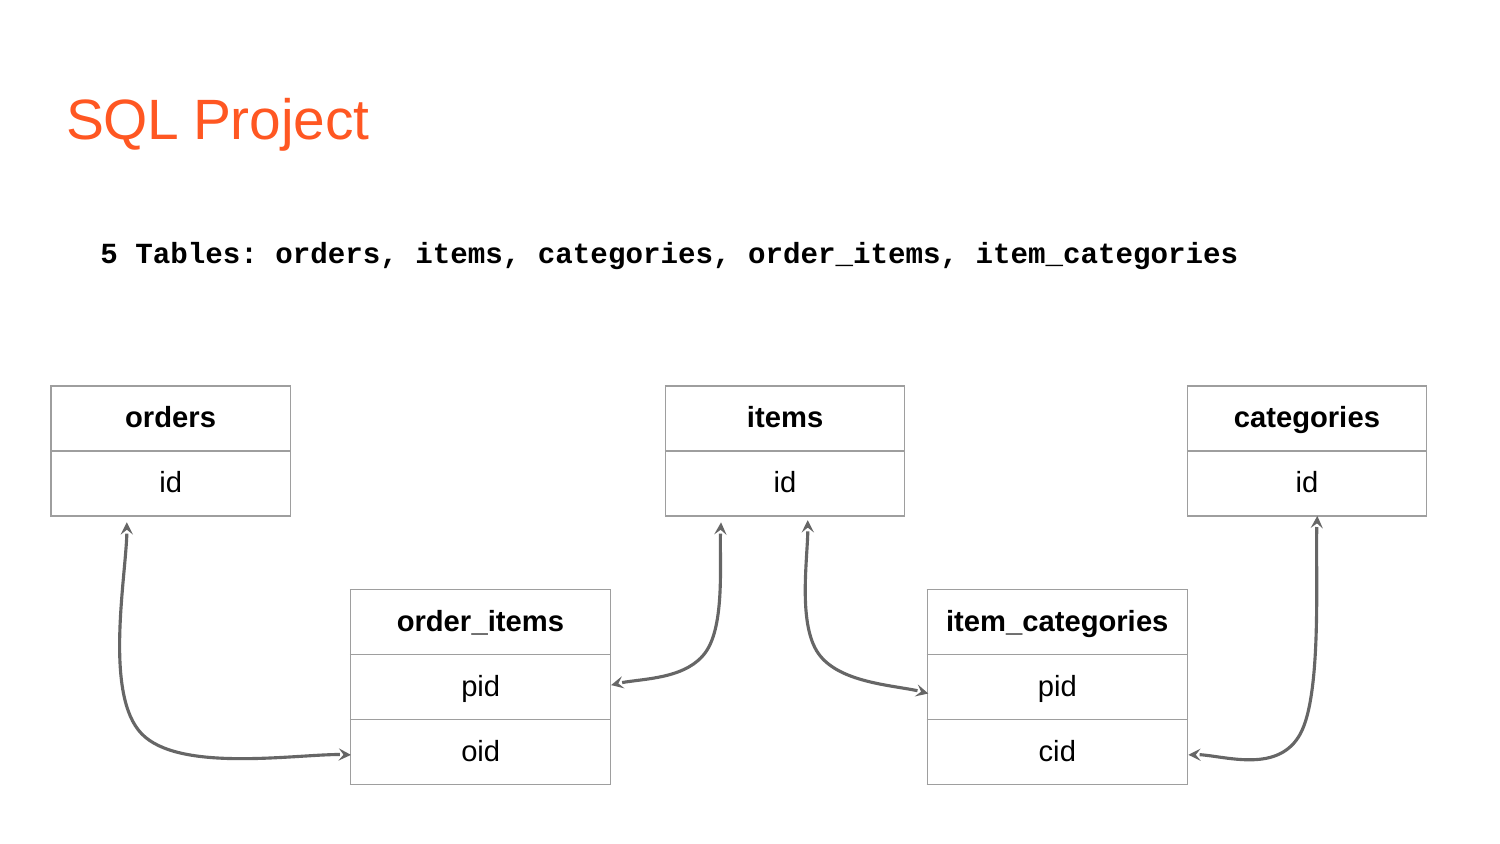

# SQL Project
5 Tables: orders, items, categories, order_items, item_categories
| orders |
| --- |
| id |
| items |
| --- |
| id |
| categories |
| --- |
| id |

| order\_items |
| --- |
| pid |
| oid |
| item\_categories |
| --- |
| pid |
| cid |